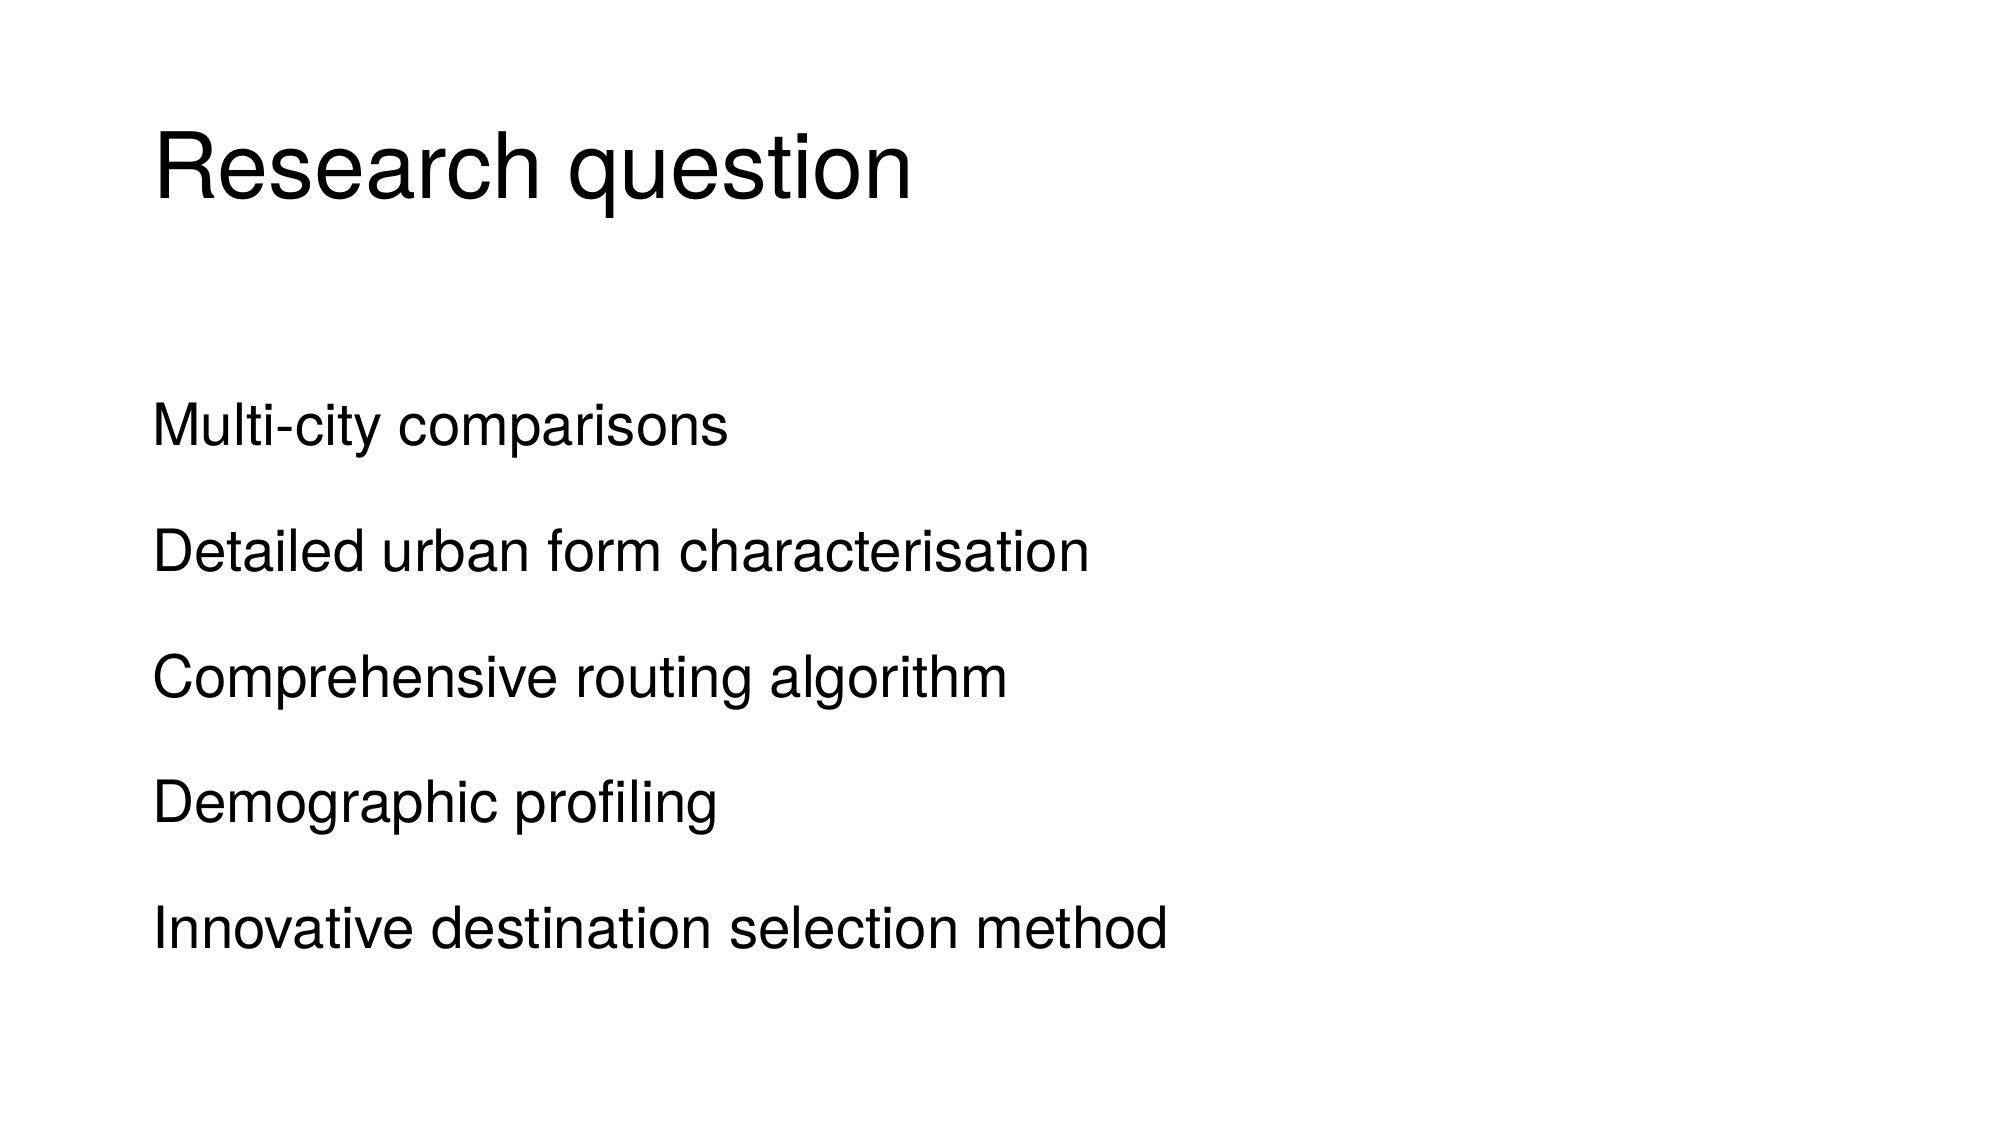

# Research question
Multi-city comparisons
Detailed urban form characterisation
Comprehensive routing algorithm
Demographic profiling
Innovative destination selection method